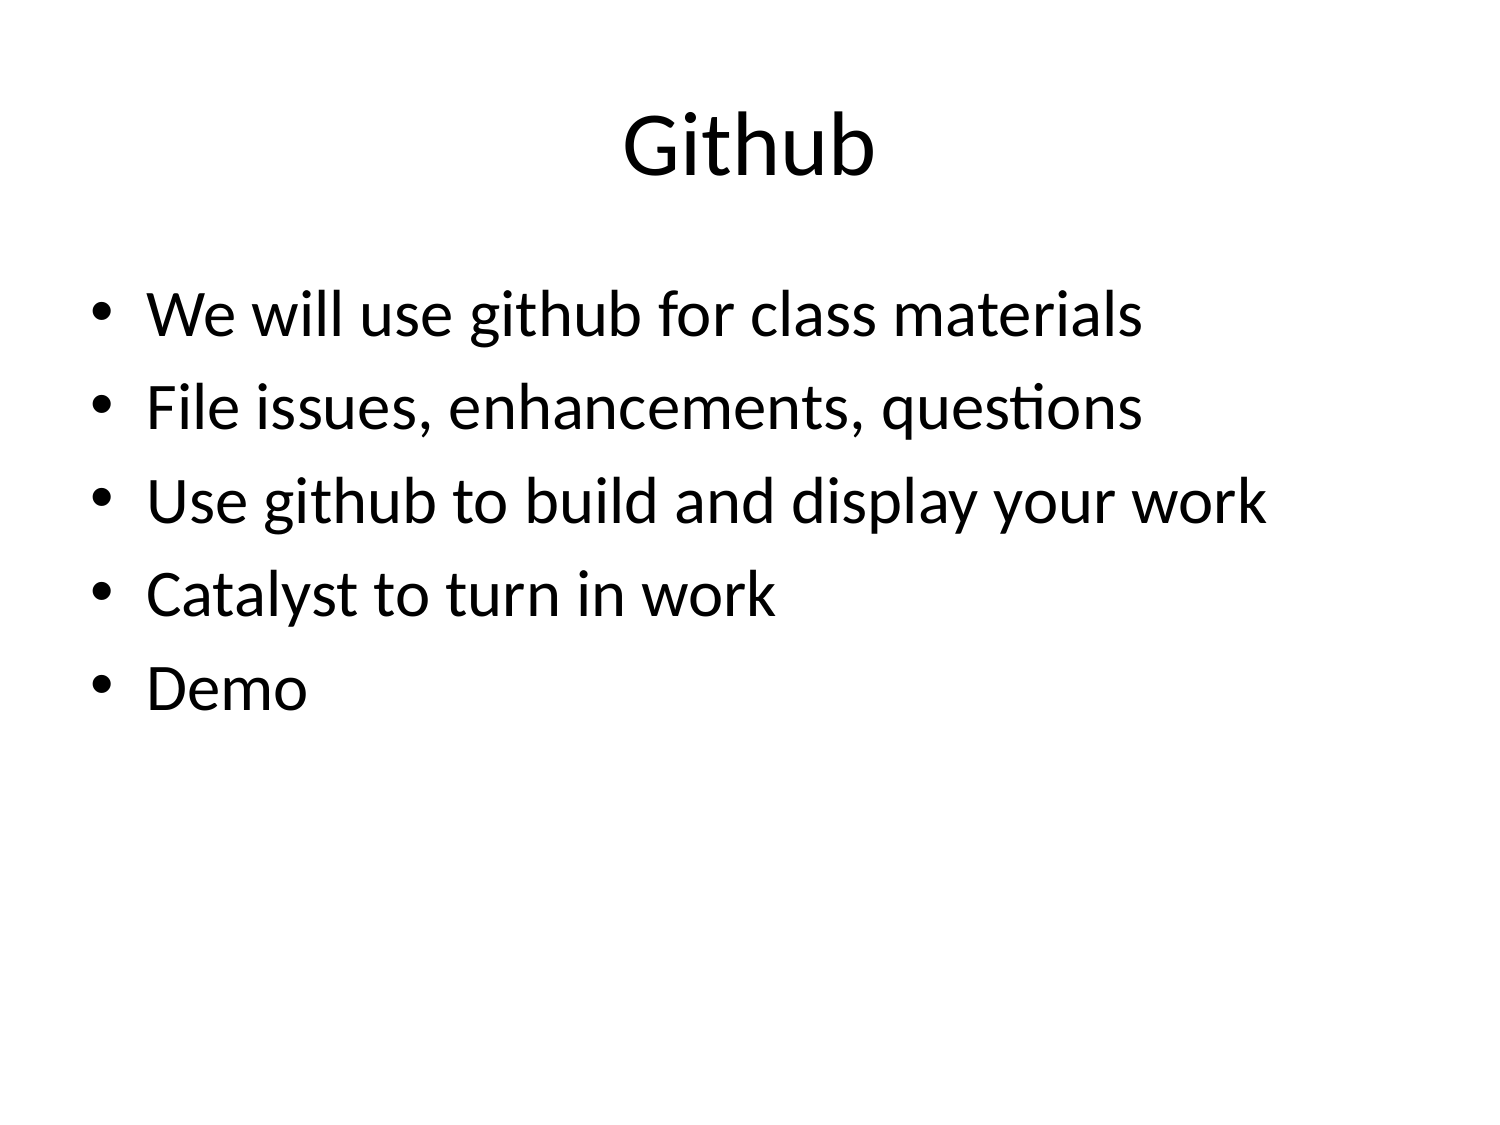

# Github
We will use github for class materials
File issues, enhancements, questions
Use github to build and display your work
Catalyst to turn in work
Demo